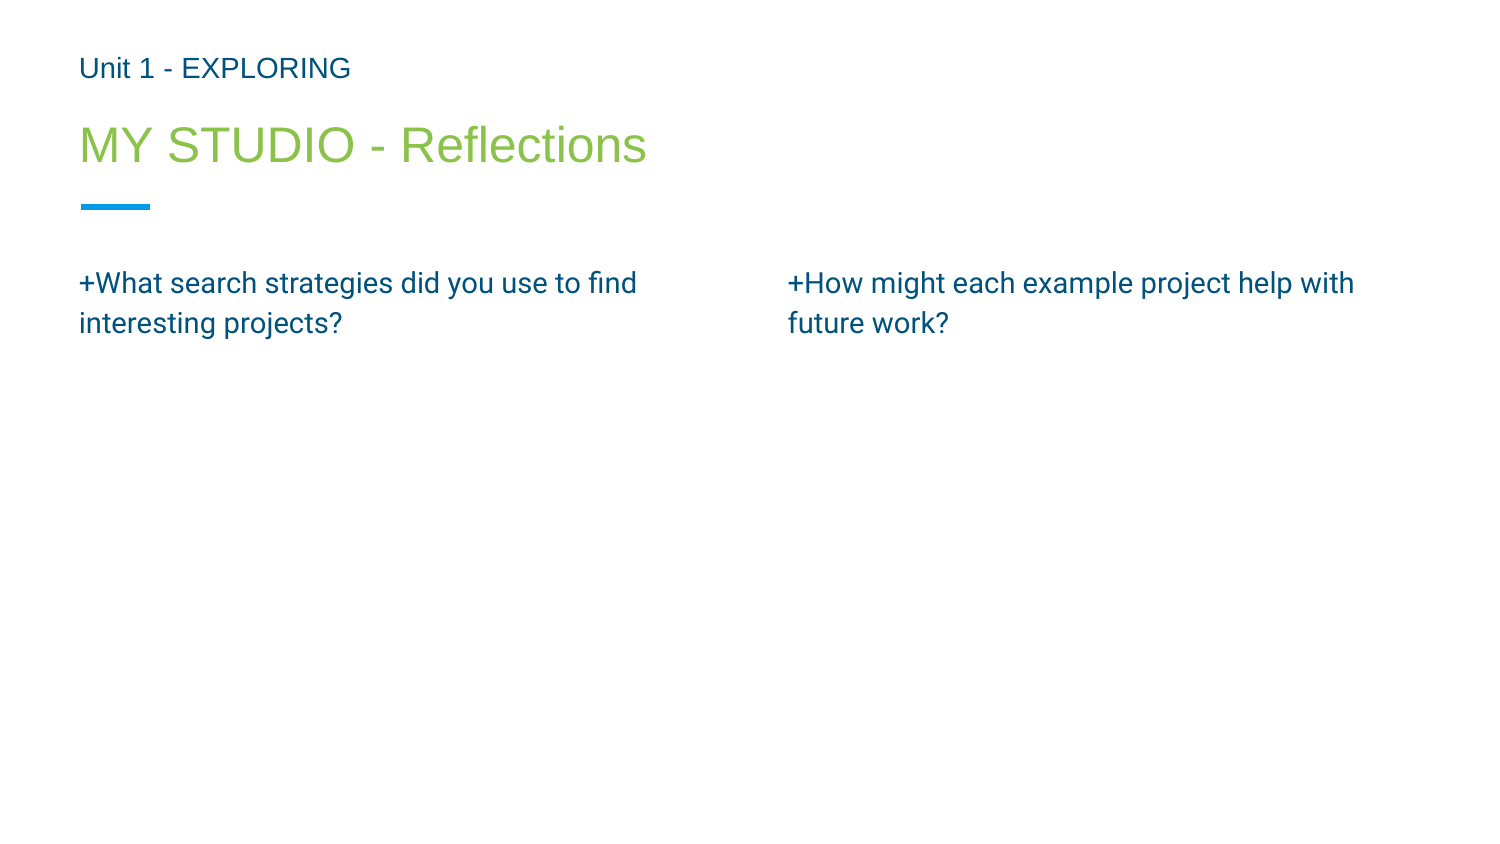

Unit 1 - EXPLORING
# MY STUDIO - Reflections
+What search strategies did you use to find interesting projects?
+How might each example project help with future work?